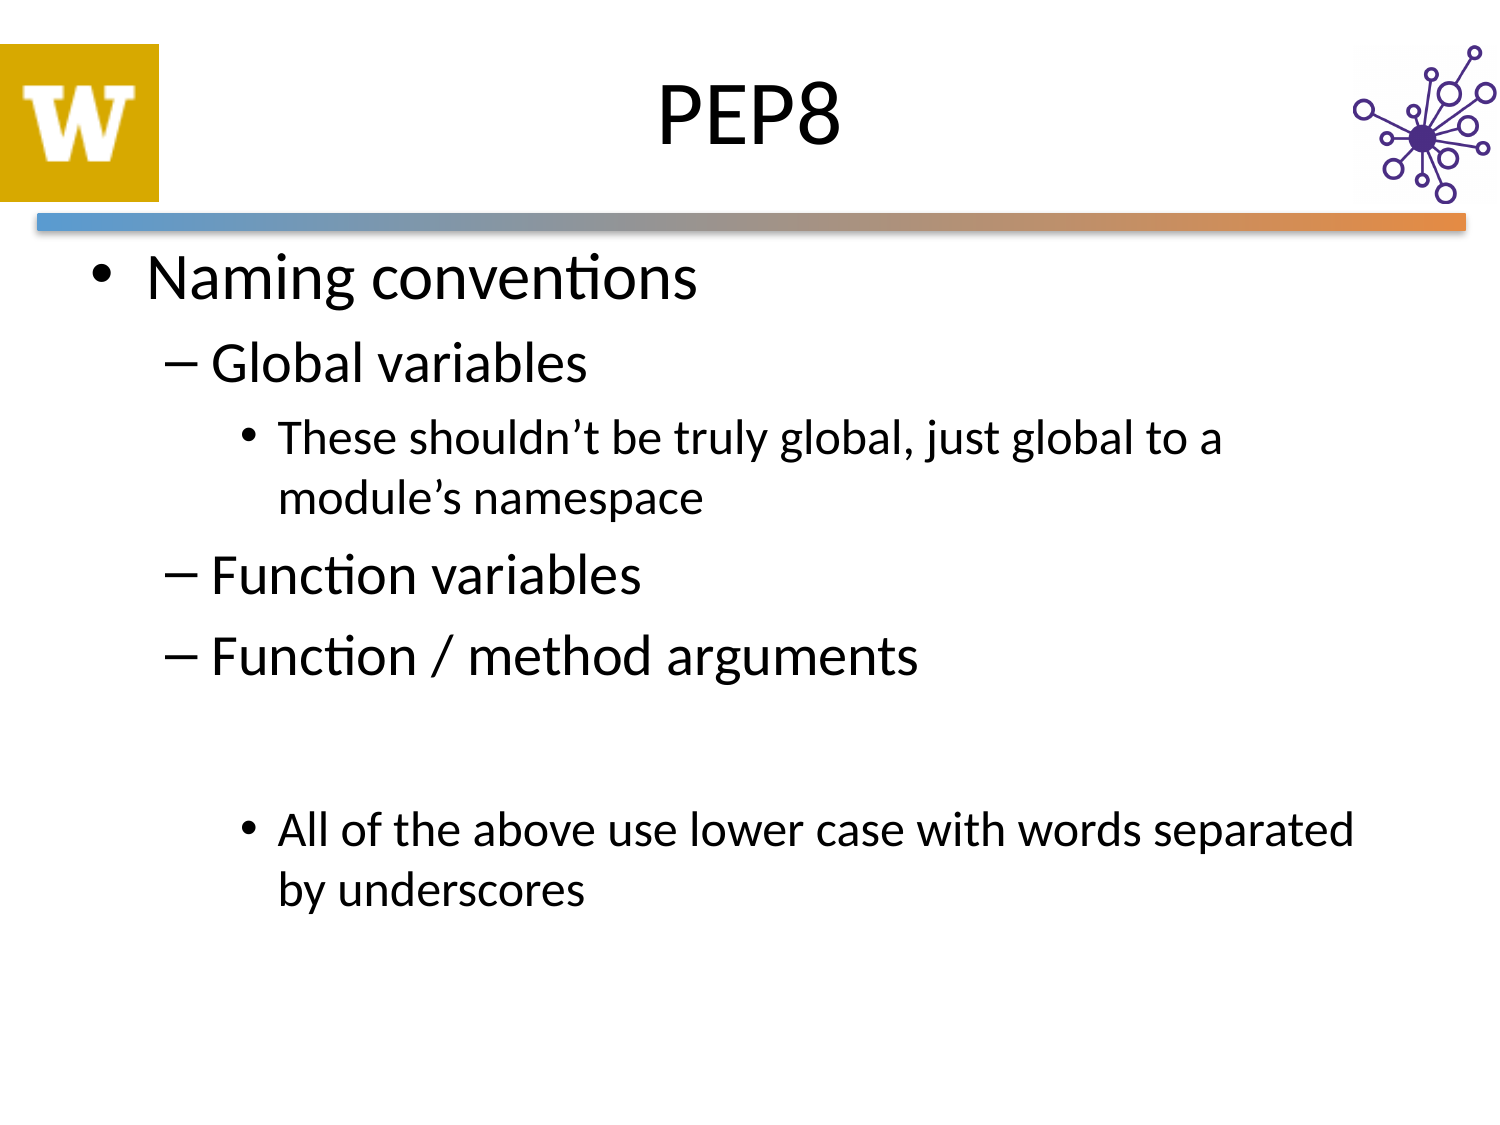

# PEP8
Naming conventions
Global variables
These shouldn’t be truly global, just global to a module’s namespace
Function variables
Function / method arguments

All of the above use lower case with words separated by underscores